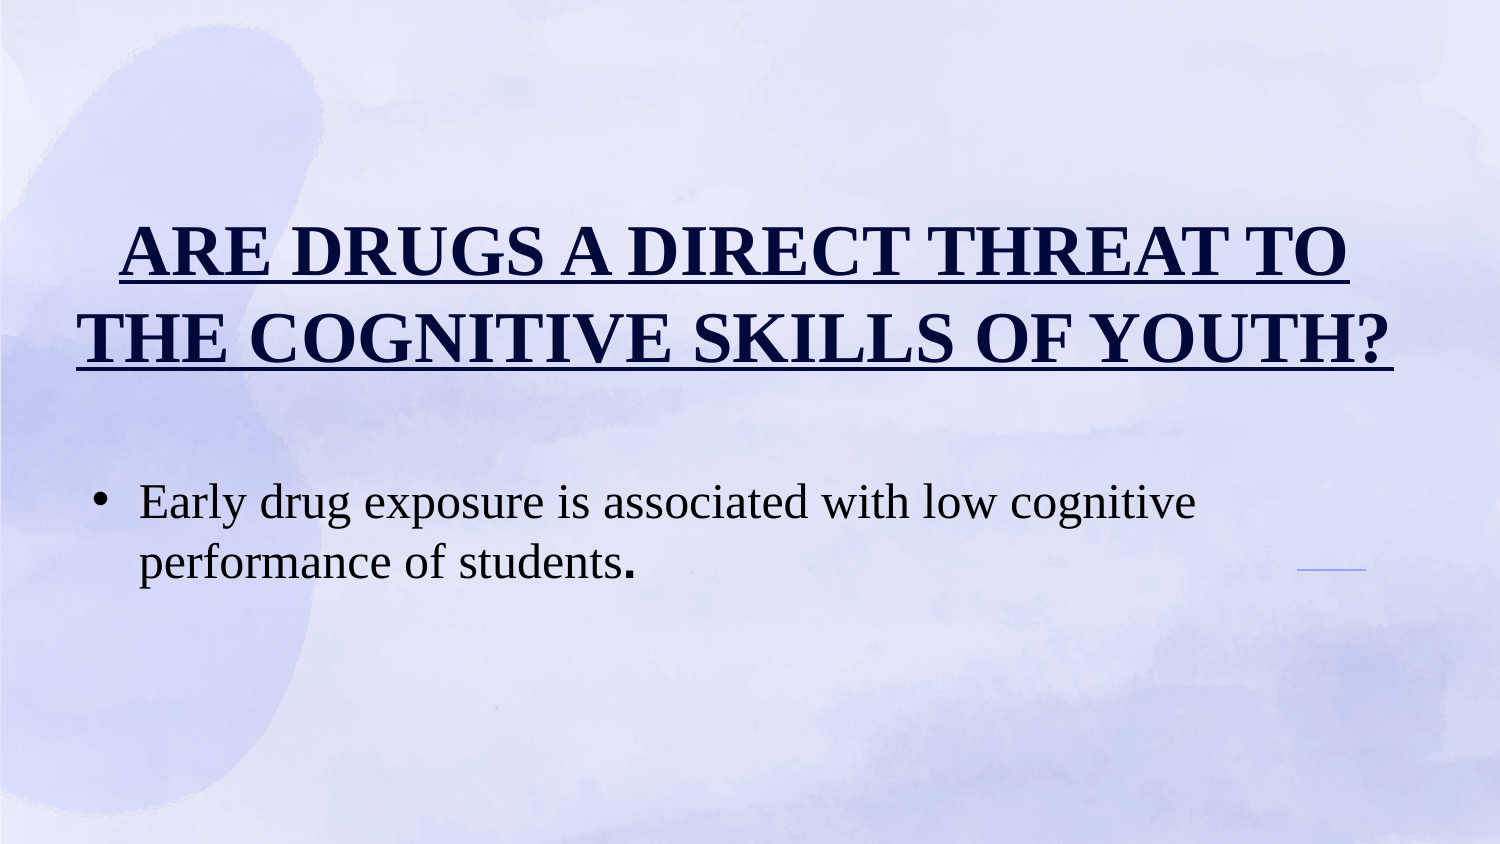

ARE DRUGS A DIRECT THREAT TO THE COGNITIVE SKILLS OF YOUTH?
Early drug exposure is associated with low cognitive performance of students.